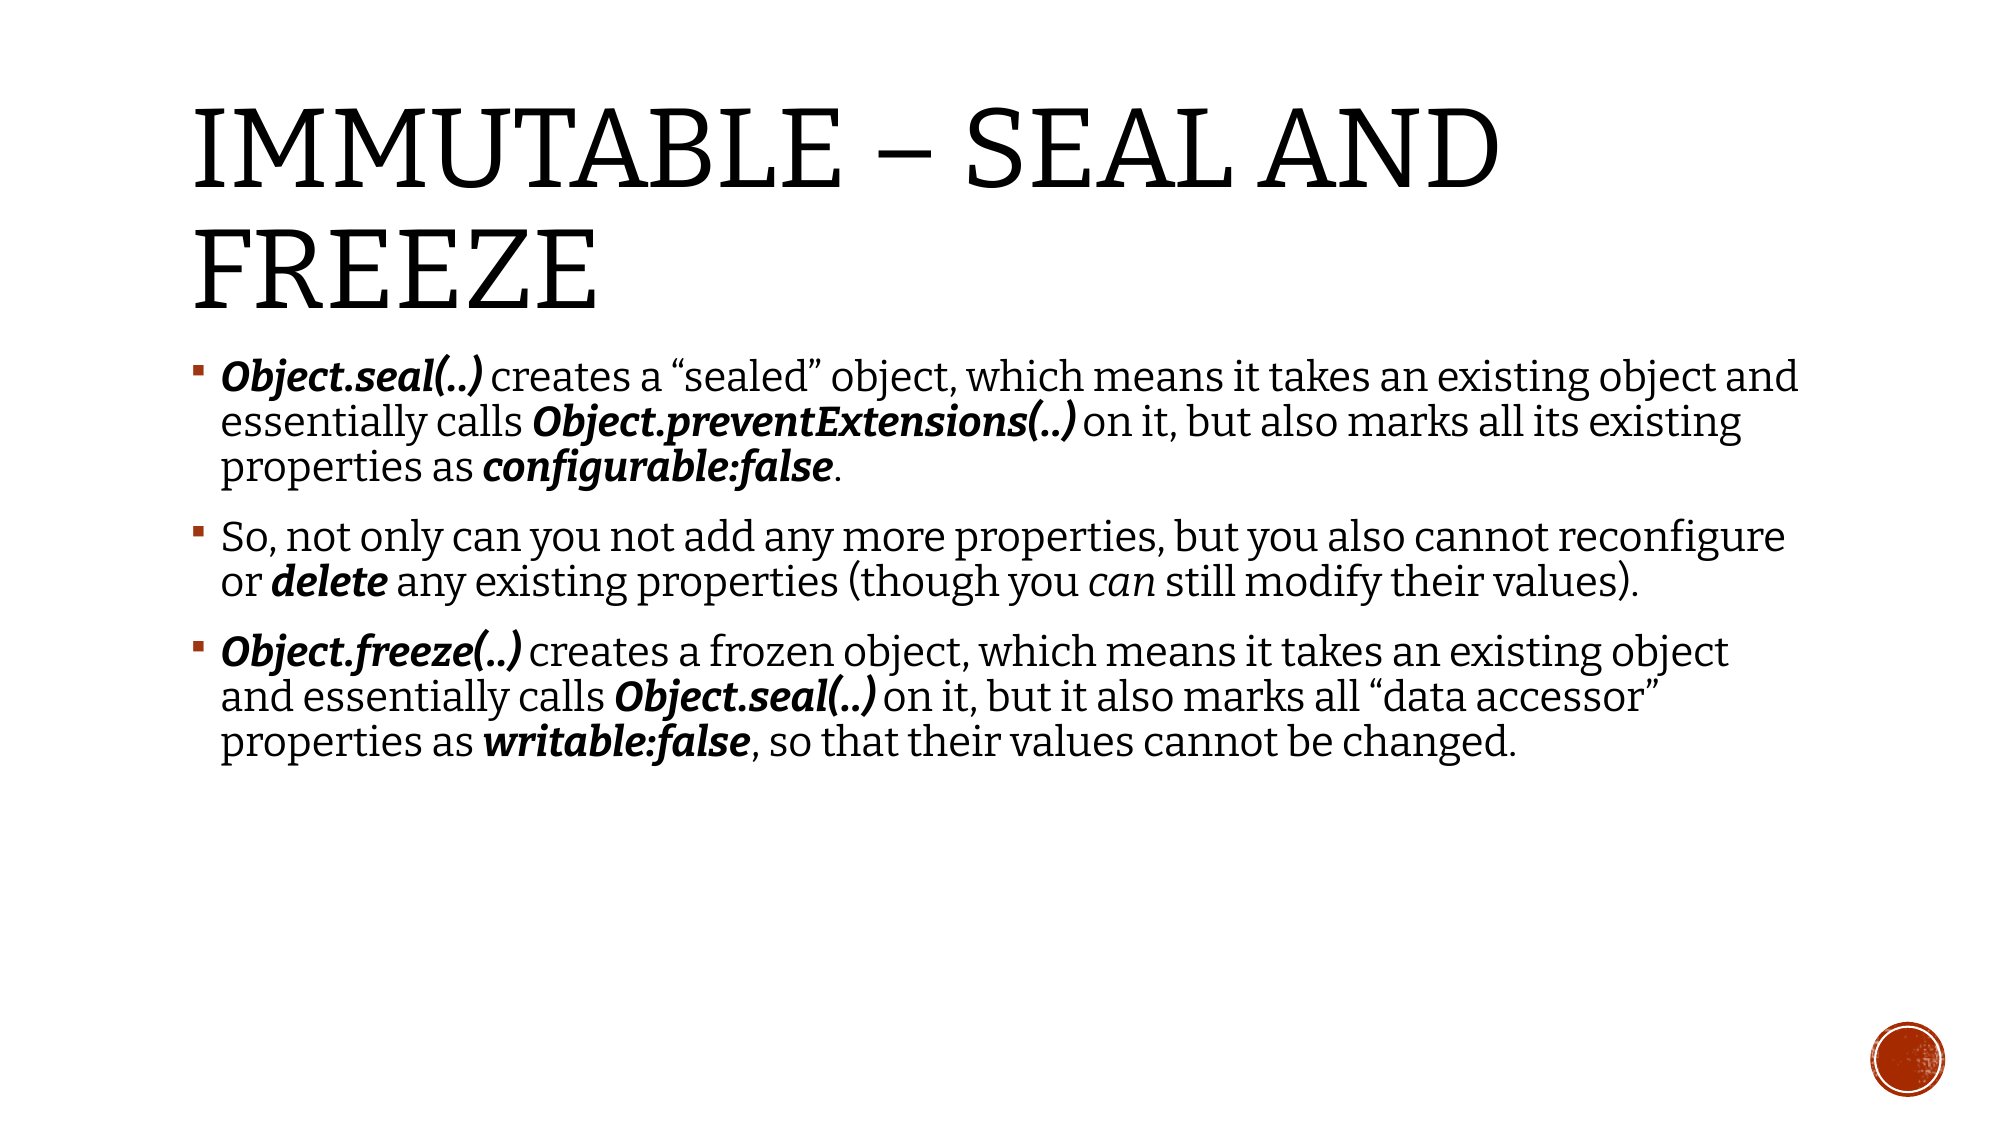

# Immutable – seal and Freeze
Object.seal(..) creates a “sealed” object, which means it takes an existing object and essentially calls Object.preventExtensions(..) on it, but also marks all its existing properties as configurable:false.
So, not only can you not add any more properties, but you also cannot reconfigure or delete any existing properties (though you can still modify their values).
Object.freeze(..) creates a frozen object, which means it takes an existing object and essentially calls Object.seal(..) on it, but it also marks all “data accessor” properties as writable:false, so that their values cannot be changed.